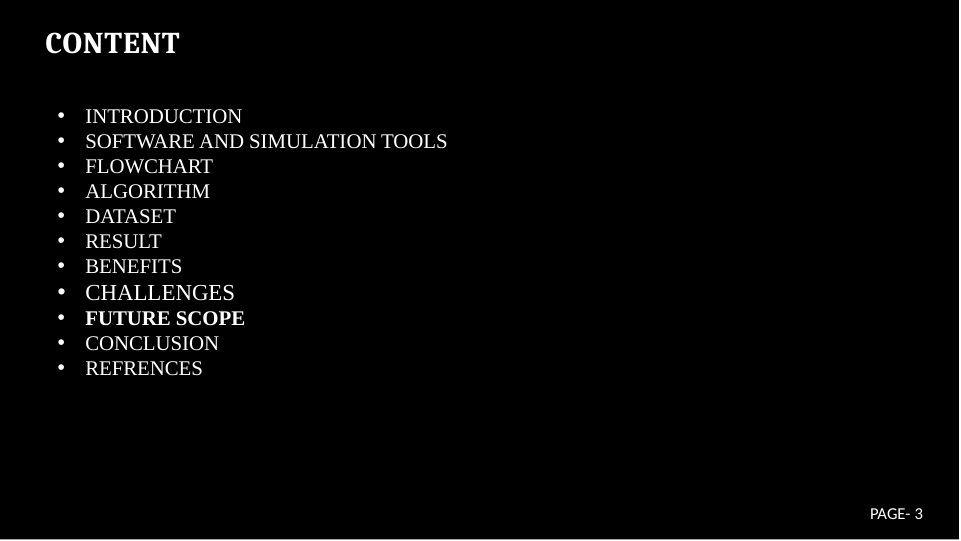

# CONTENT
INTRODUCTION
SOFTWARE AND SIMULATION TOOLS
FLOWCHART
ALGORITHM
DATASET
RESULT
BENEFITS
CHALLENGES
FUTURE SCOPE
CONCLUSION
REFRENCES
PAGE- 3